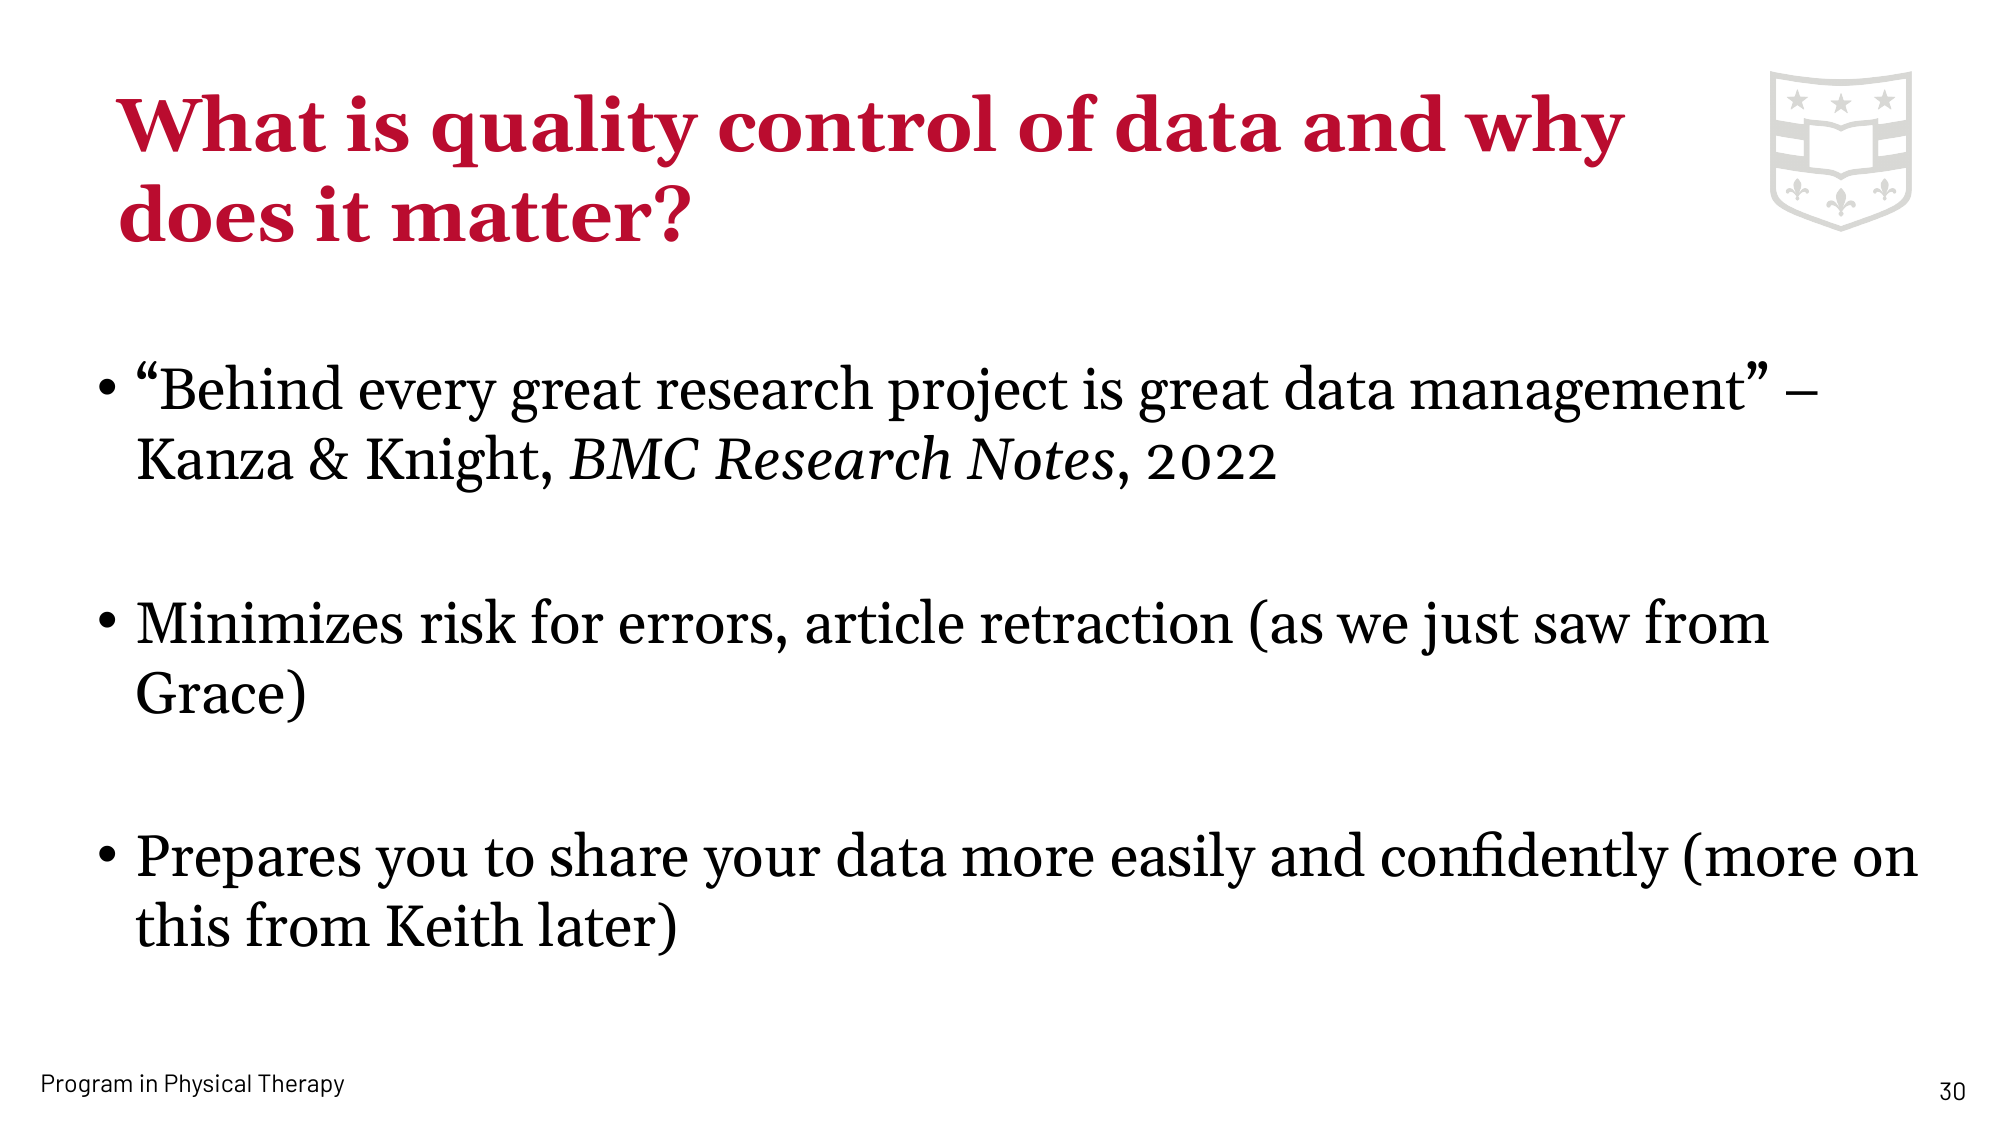

# What is quality control of data and why does it matter?
“Behind every great research project is great data management” – Kanza & Knight, BMC Research Notes, 2022

Minimizes risk for errors, article retraction (as we just saw from Grace)

Prepares you to share your data more easily and confidently (more on this from Keith later)